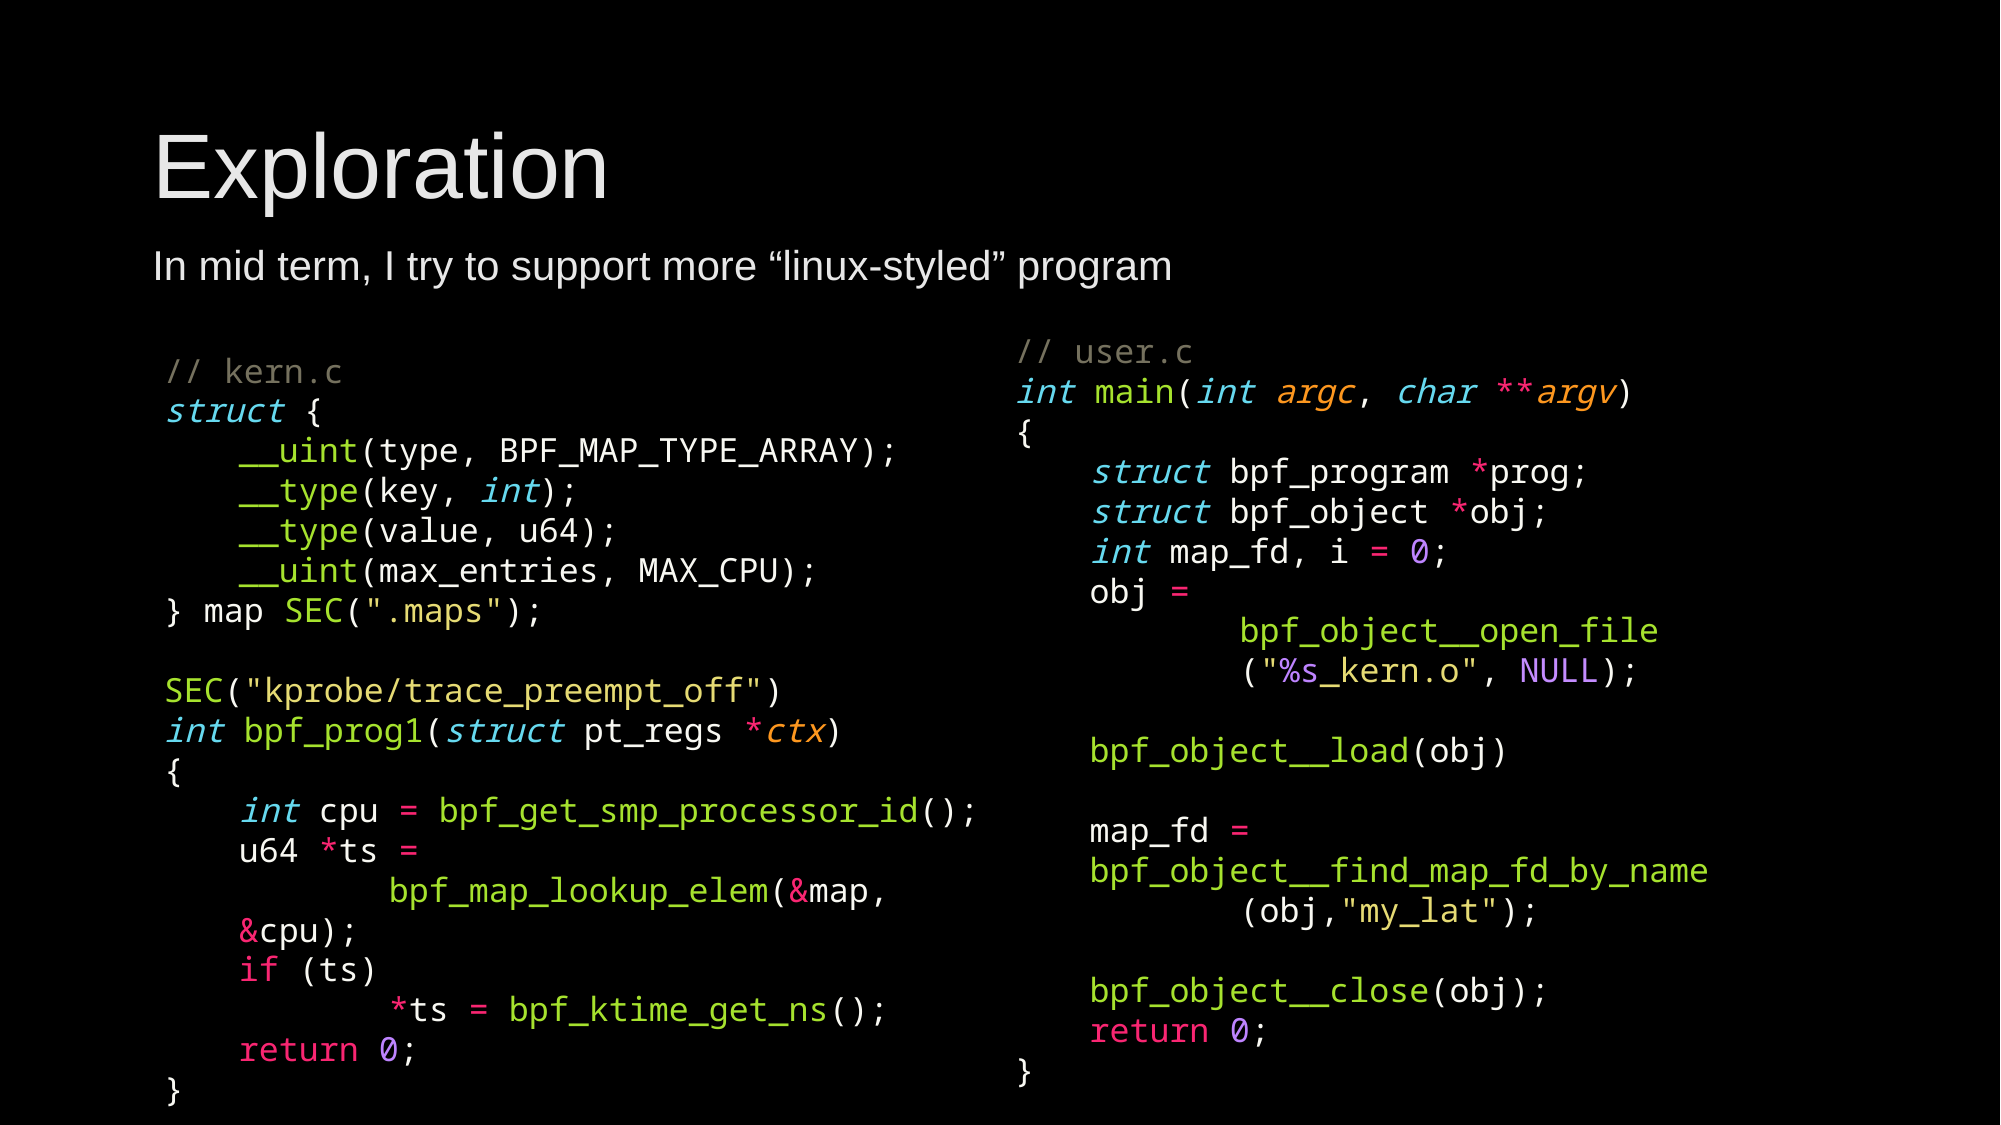

# Exploration
In mid term, I try to support more “linux-styled” program

// user.c
int main(int argc, char **argv)
{
struct bpf_program *prog;
struct bpf_object *obj;
int map_fd, i = 0;
obj =
	bpf_object__open_file
	("%s_kern.o", NULL);

bpf_object__load(obj)

map_fd = 	bpf_object__find_map_fd_by_name
	(obj,"my_lat");

bpf_object__close(obj);
return 0;
}
// kern.c
struct {
__uint(type, BPF_MAP_TYPE_ARRAY);
__type(key, int);
__type(value, u64);
__uint(max_entries, MAX_CPU);
} map SEC(".maps");
SEC("kprobe/trace_preempt_off")
int bpf_prog1(struct pt_regs *ctx)
{
int cpu = bpf_get_smp_processor_id();
u64 *ts =
	bpf_map_lookup_elem(&map, &cpu);
if (ts)
	*ts = bpf_ktime_get_ns();
return 0;
}